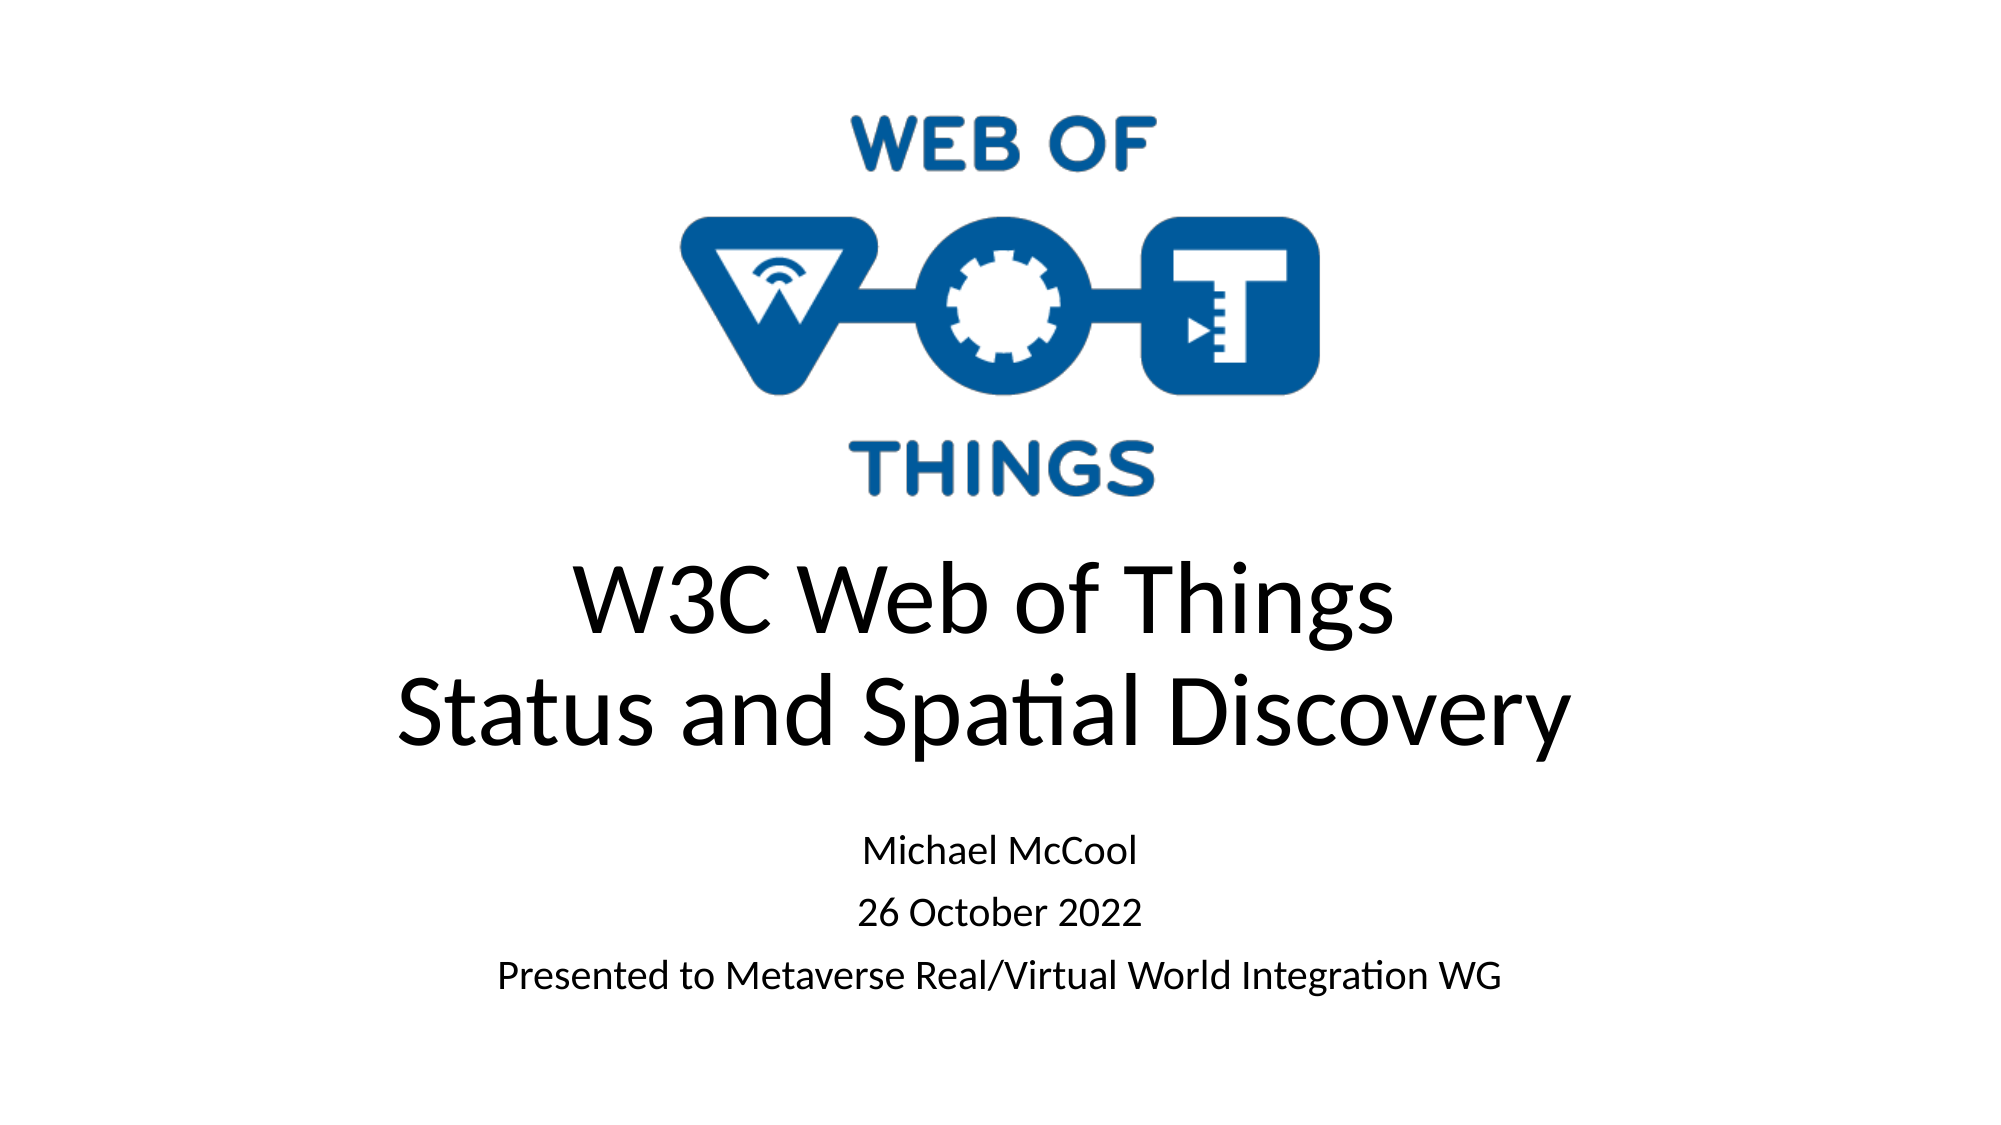

# W3C Web of Things Status and Spatial Discovery
Michael McCool
26 October 2022
Presented to Metaverse Real/Virtual World Integration WG